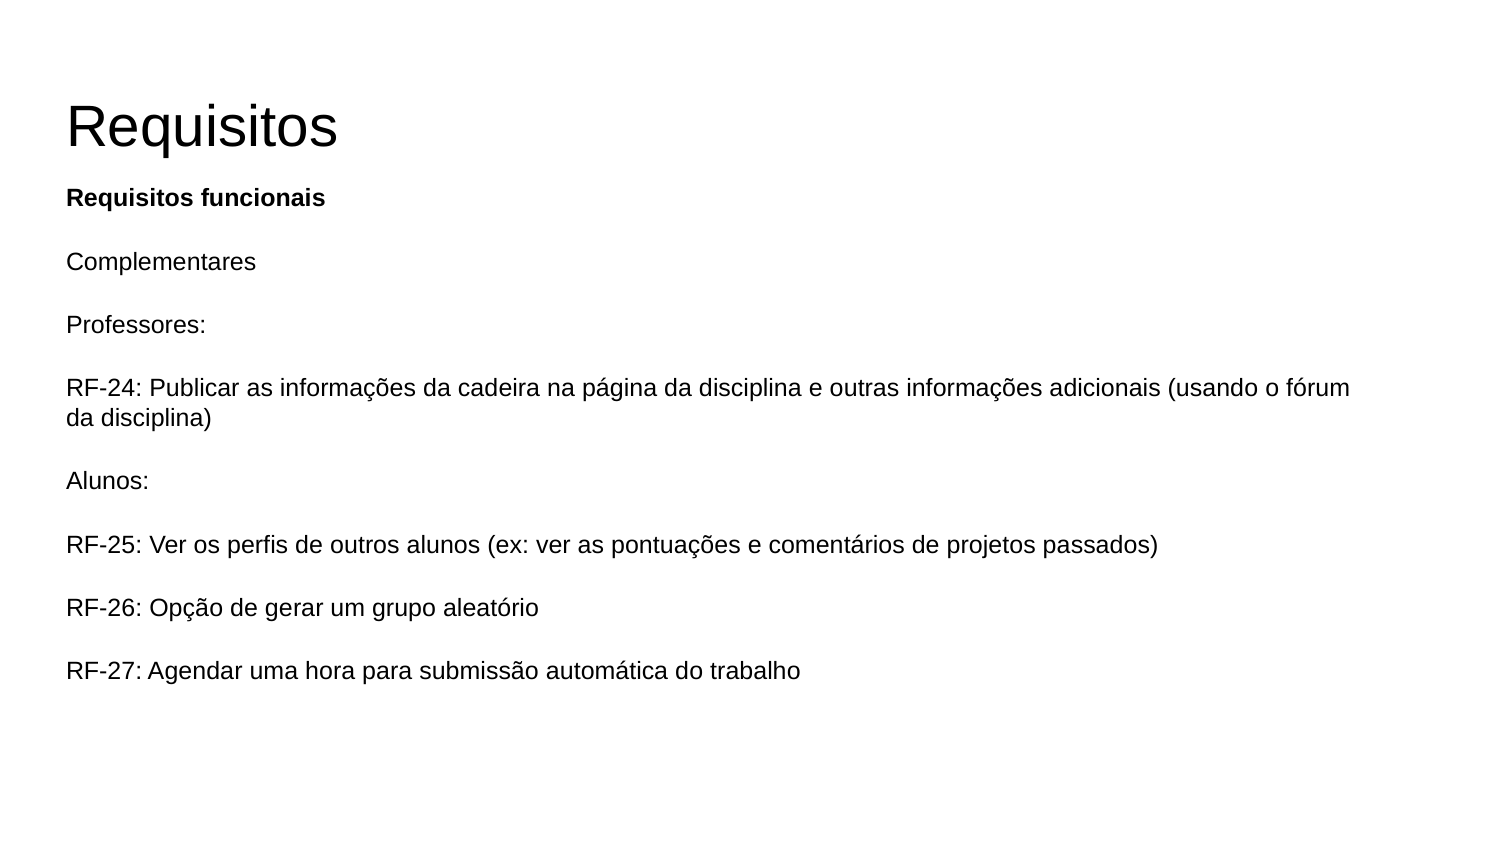

# Requisitos
Requisitos funcionais
Complementares
Professores:
RF-24: Publicar as informações da cadeira na página da disciplina e outras informações adicionais (usando o fórum da disciplina)
Alunos:
RF-25: Ver os perfis de outros alunos (ex: ver as pontuações e comentários de projetos passados)
RF-26: Opção de gerar um grupo aleatório
RF-27: Agendar uma hora para submissão automática do trabalho